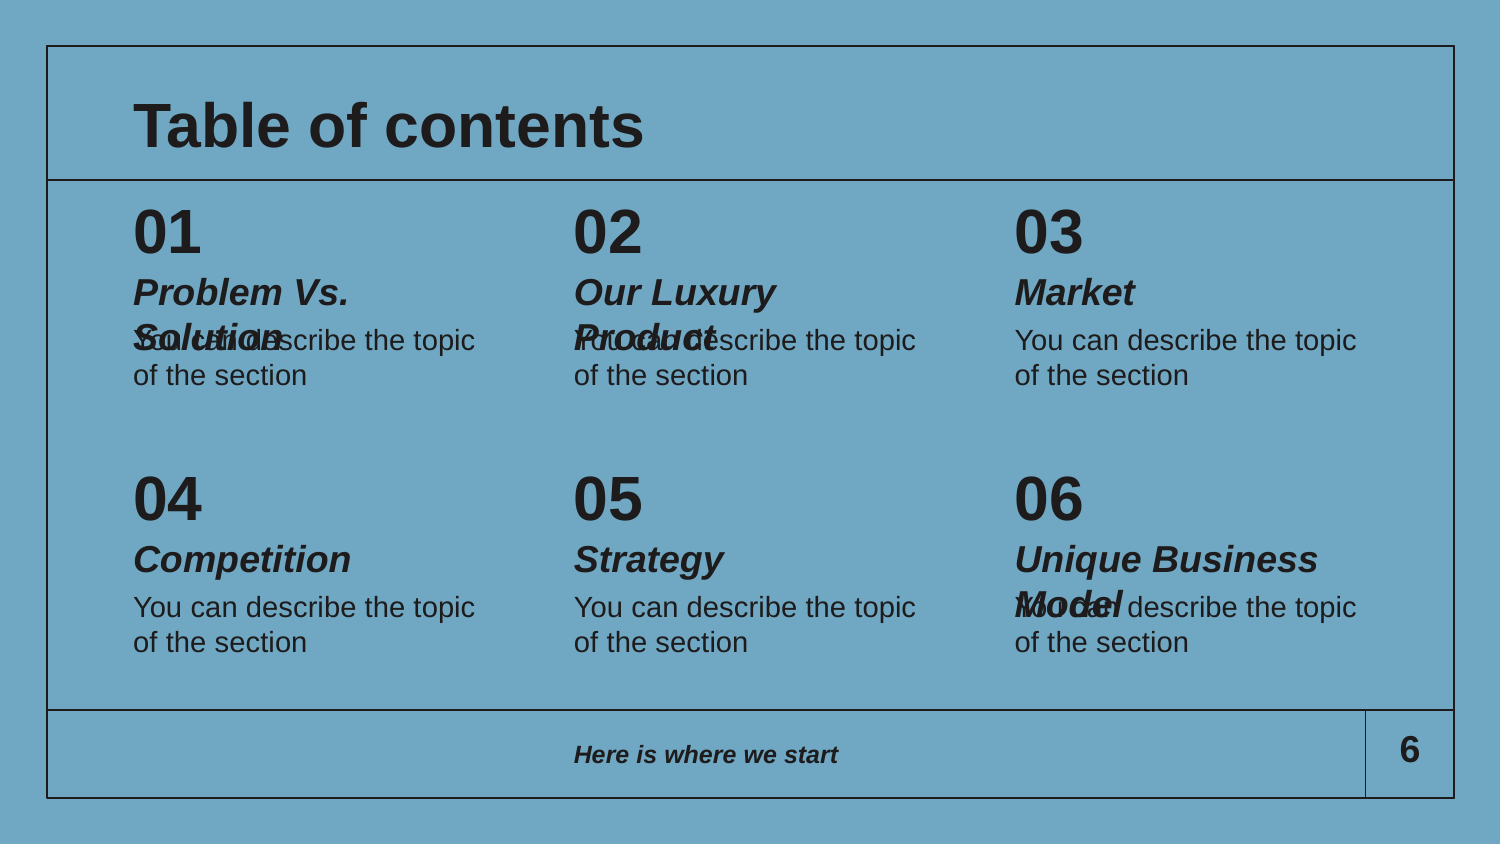

Table of contents
01
02
03
# Problem Vs. Solution
Our Luxury Product
Market
You can describe the topic of the section
You can describe the topic of the section
You can describe the topic of the section
04
05
06
Competition
Strategy
Unique Business Model
You can describe the topic of the section
You can describe the topic of the section
You can describe the topic of the section
Here is where we start
6